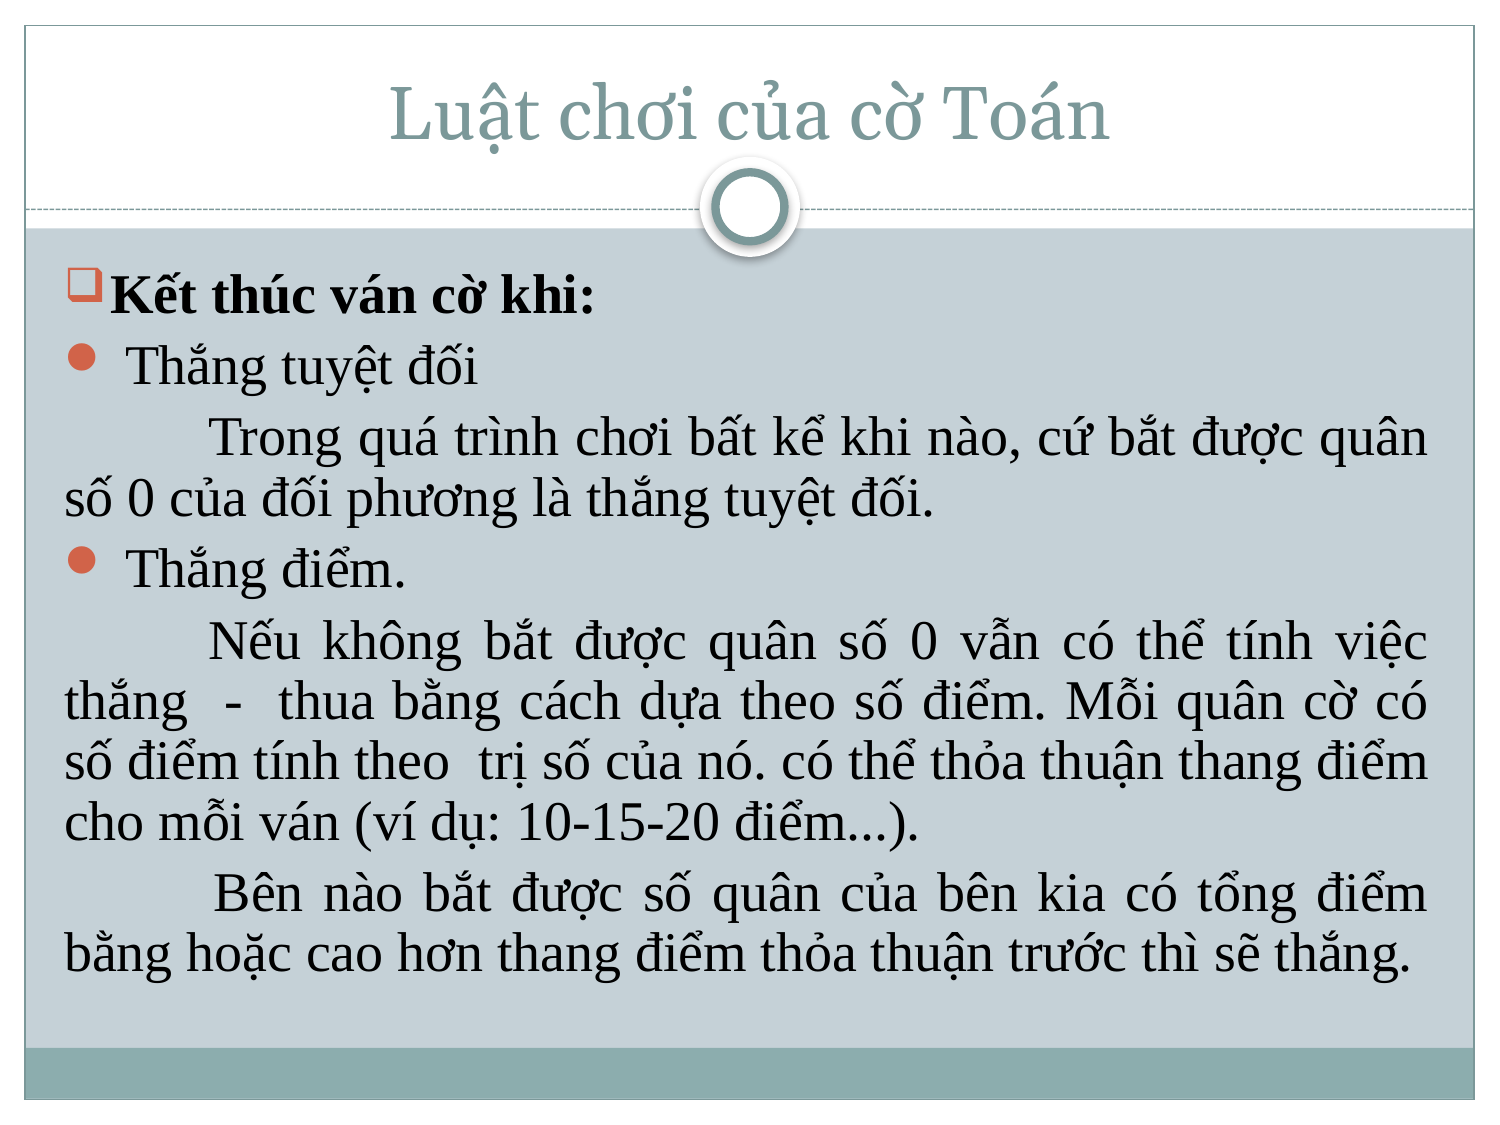

# Luật chơi của cờ Toán
Kết thúc ván cờ khi:
 Thắng tuyệt đối
	Trong quá trình chơi bất kể khi nào, cứ bắt được quân số 0 của đối phương là thắng tuyệt đối.
 Thắng điểm.
	Nếu không bắt được quân số 0 vẫn có thể tính việc thắng  -  thua bằng cách dựa theo số điểm. Mỗi quân cờ có số điểm tính theo  trị số của nó. có thể thỏa thuận thang điểm cho mỗi ván (ví dụ: 10-15-20 điểm...).
 	Bên nào bắt được số quân của bên kia có tổng điểm bằng hoặc cao hơn thang điểm thỏa thuận trước thì sẽ thắng.